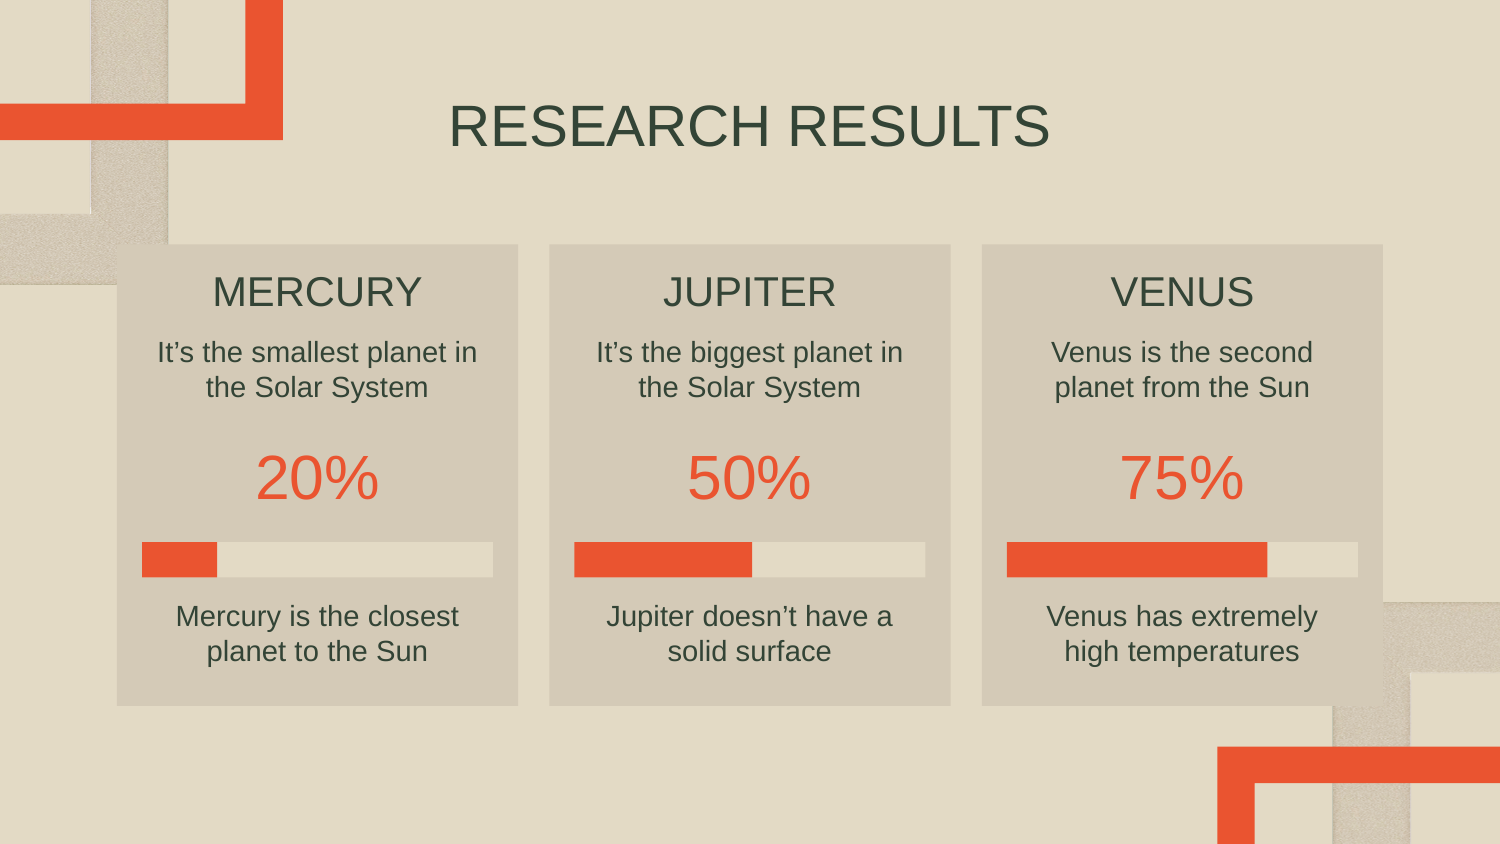

# RESEARCH RESULTS

MERCURY
JUPITER
VENUS
It’s the smallest planet in the Solar System
It’s the biggest planet in the Solar System
Venus is the second planet from the Sun
20%
50%
75%

Mercury is the closest planet to the Sun
Jupiter doesn’t have a solid surface
Venus has extremely high temperatures